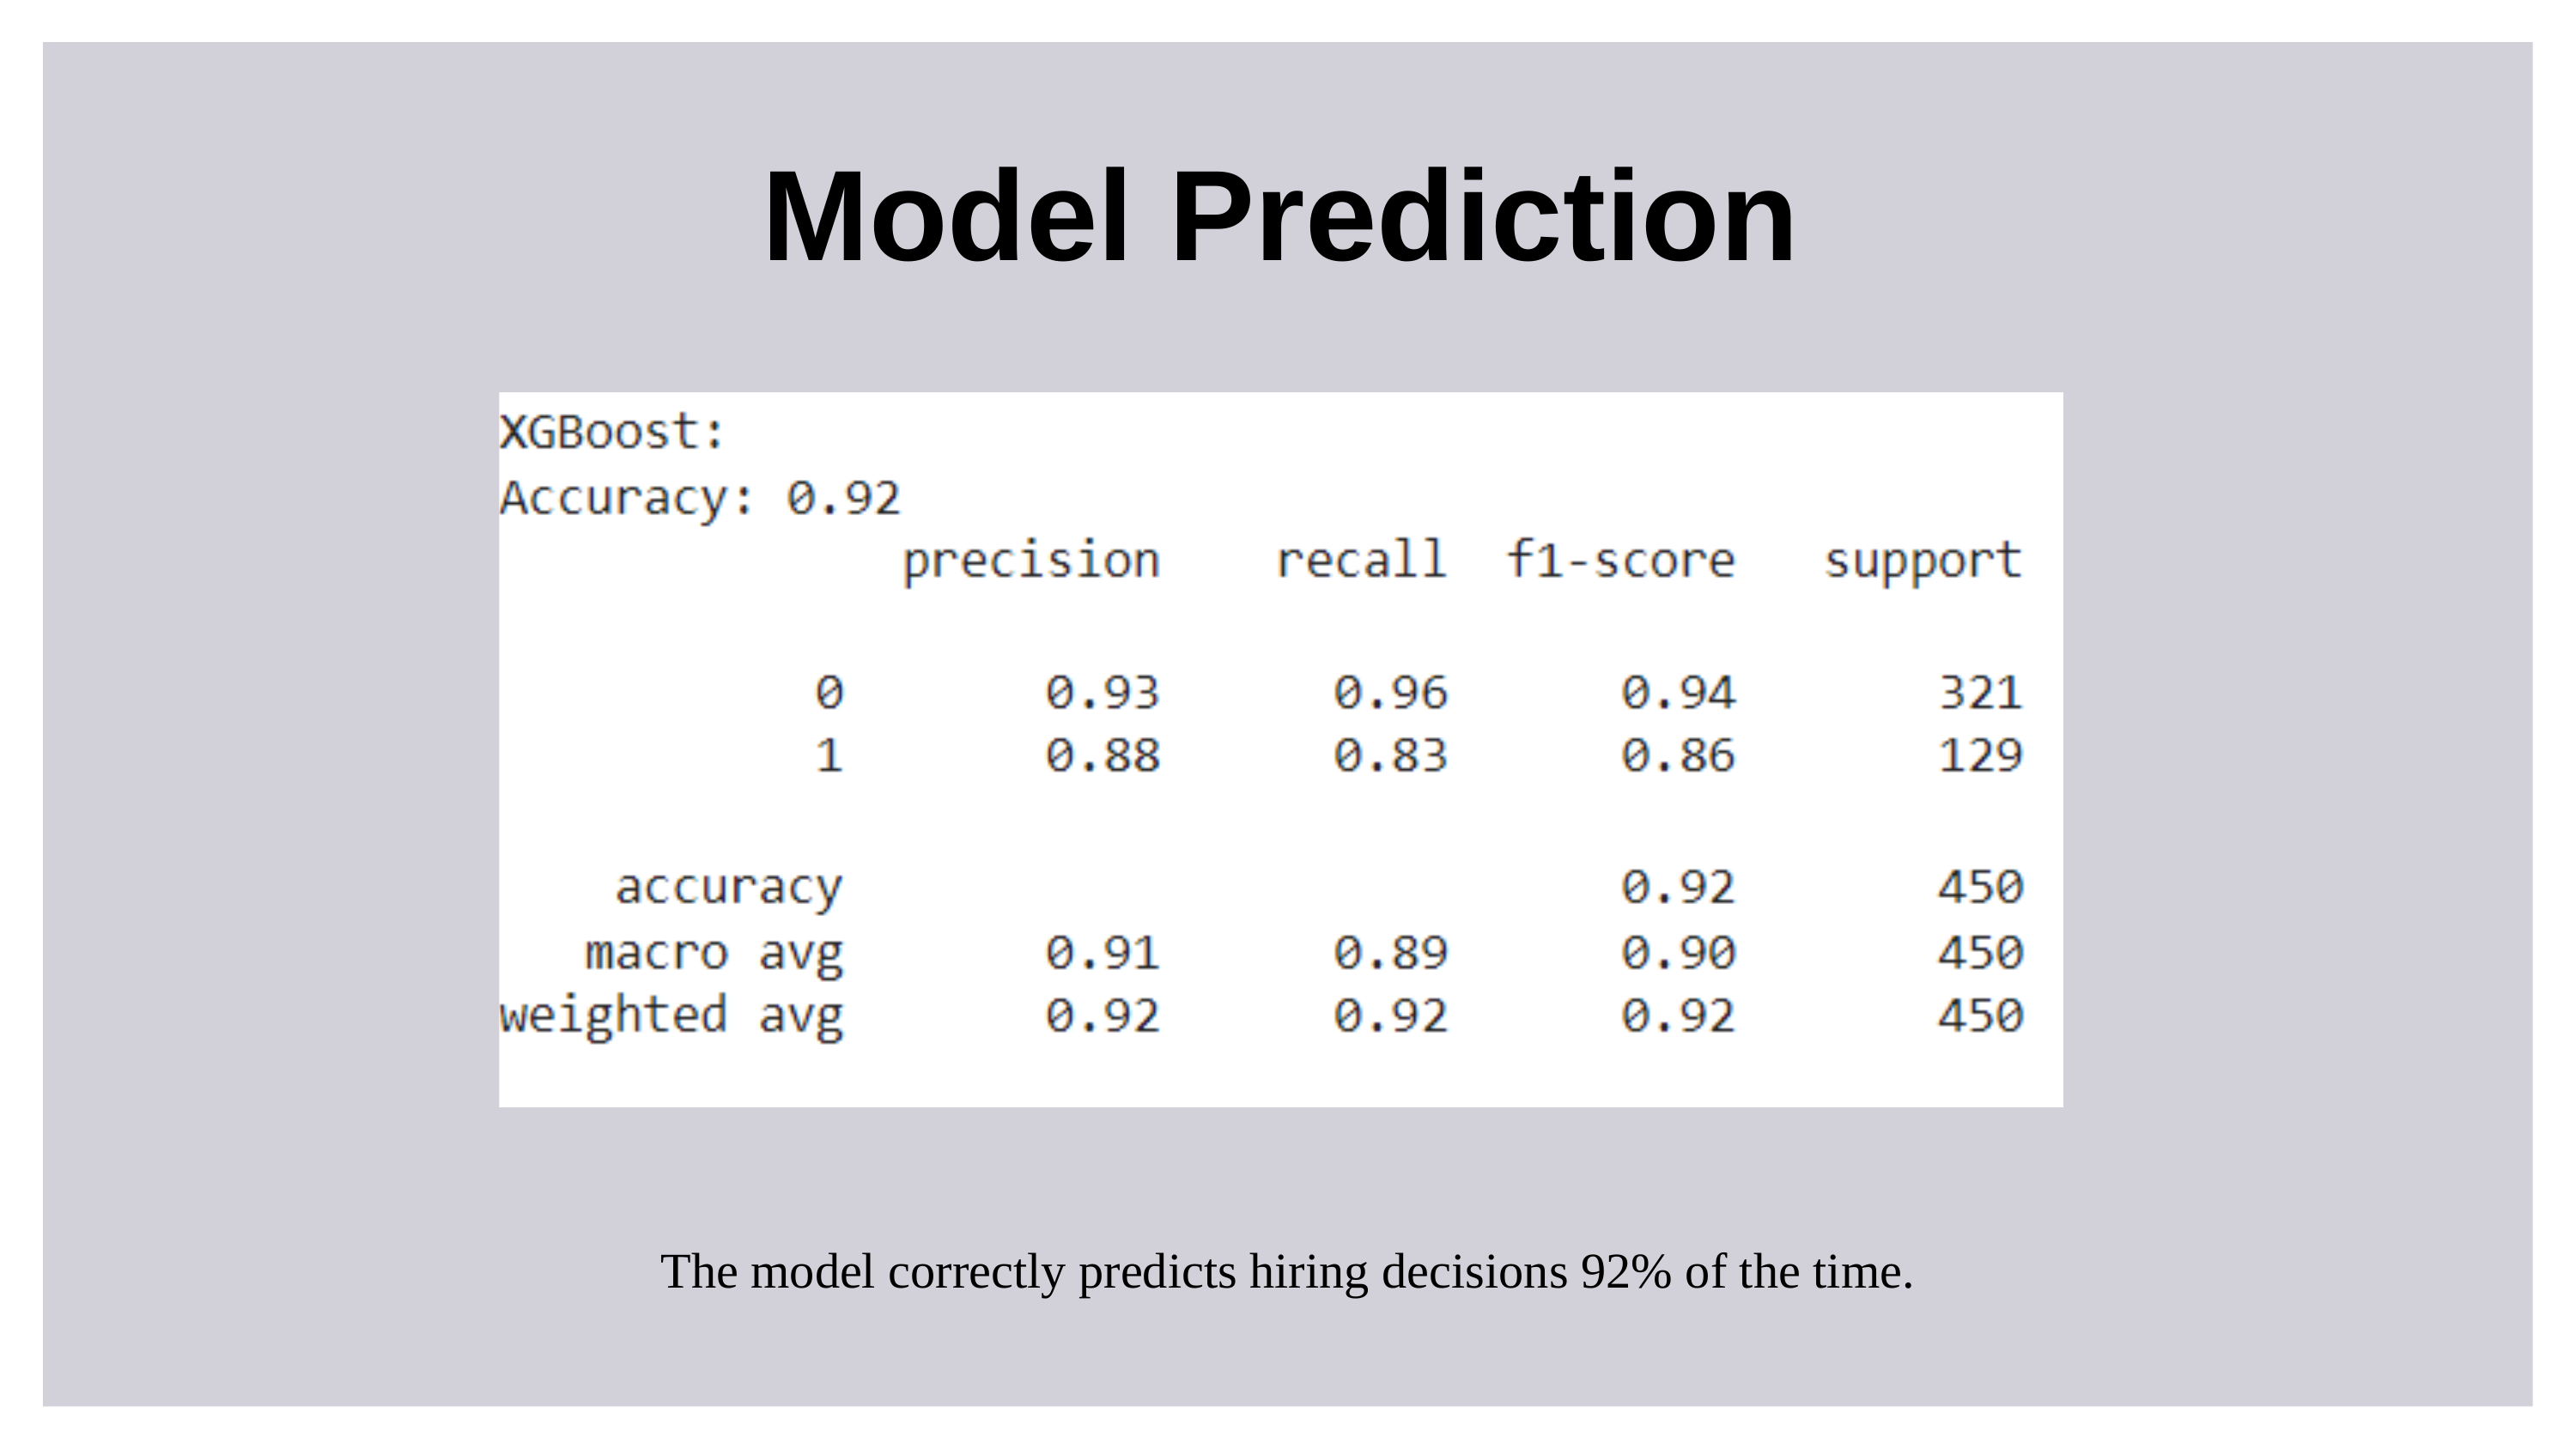

Model Prediction

The model correctly predicts hiring decisions 92% of the time.